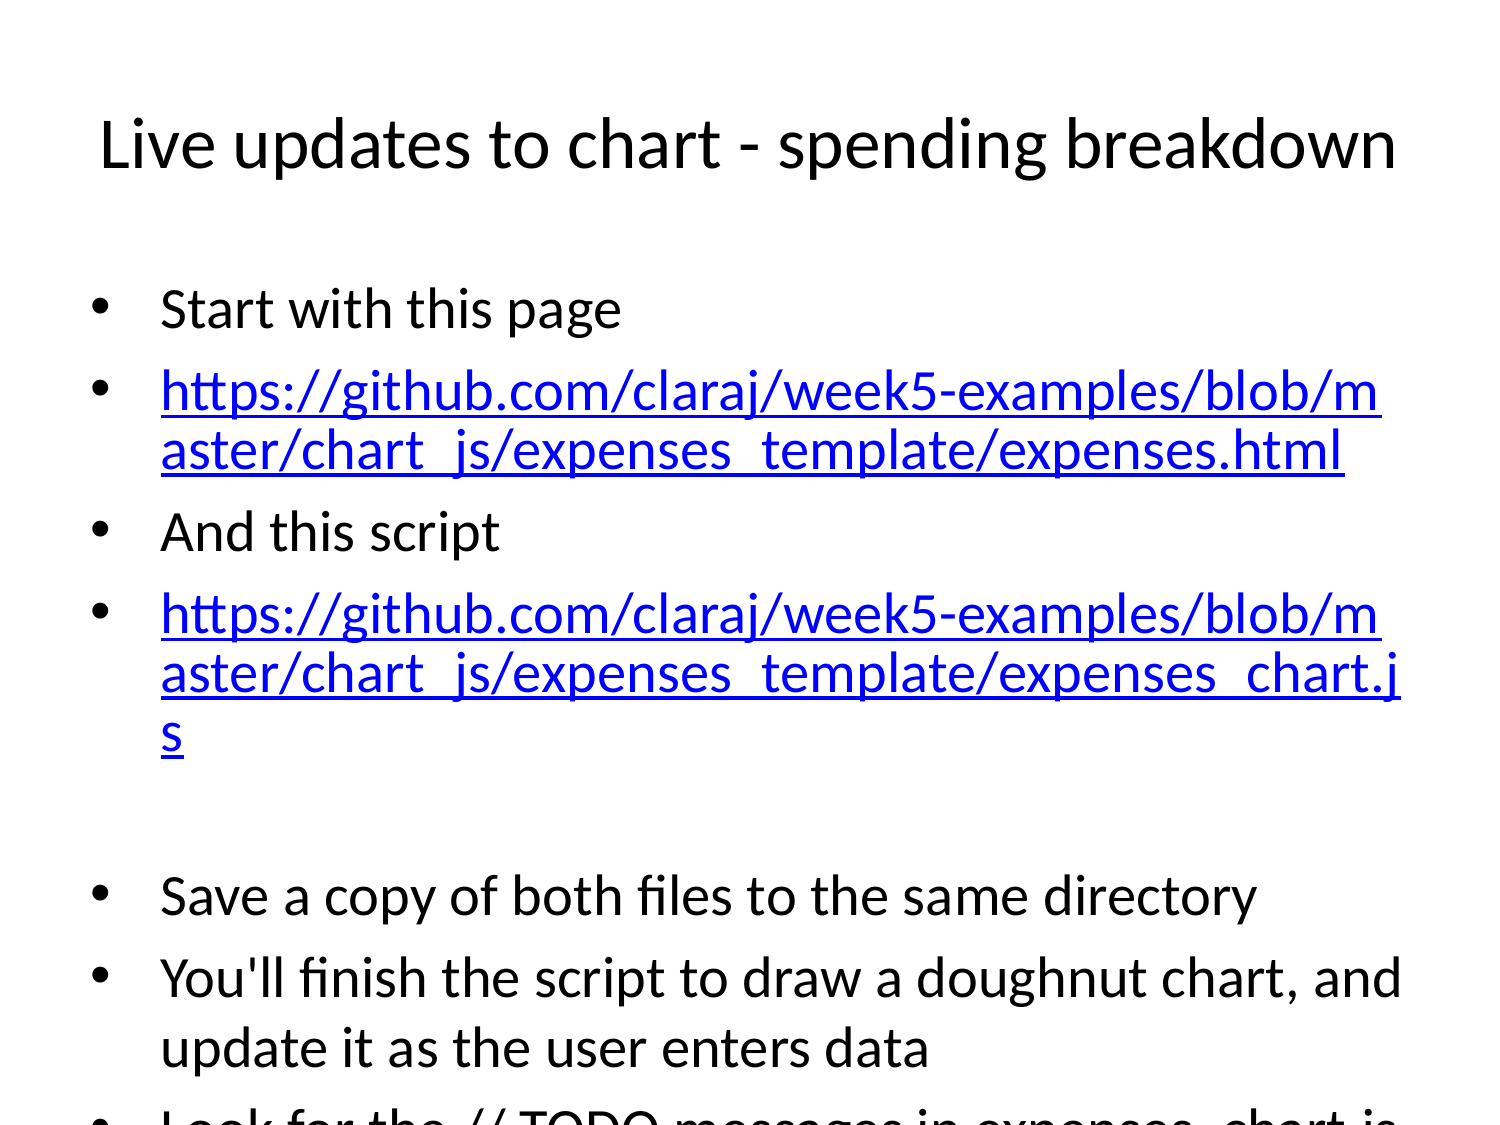

# Live updates to chart - spending breakdown
Start with this page
https://github.com/claraj/week5-examples/blob/master/chart_js/expenses_template/expenses.html
And this script
https://github.com/claraj/week5-examples/blob/master/chart_js/expenses_template/expenses_chart.js

Save a copy of both files to the same directory
You'll finish the script to draw a doughnut chart, and update it as the user enters data
Look for the // TODO messages in expenses_chart.js